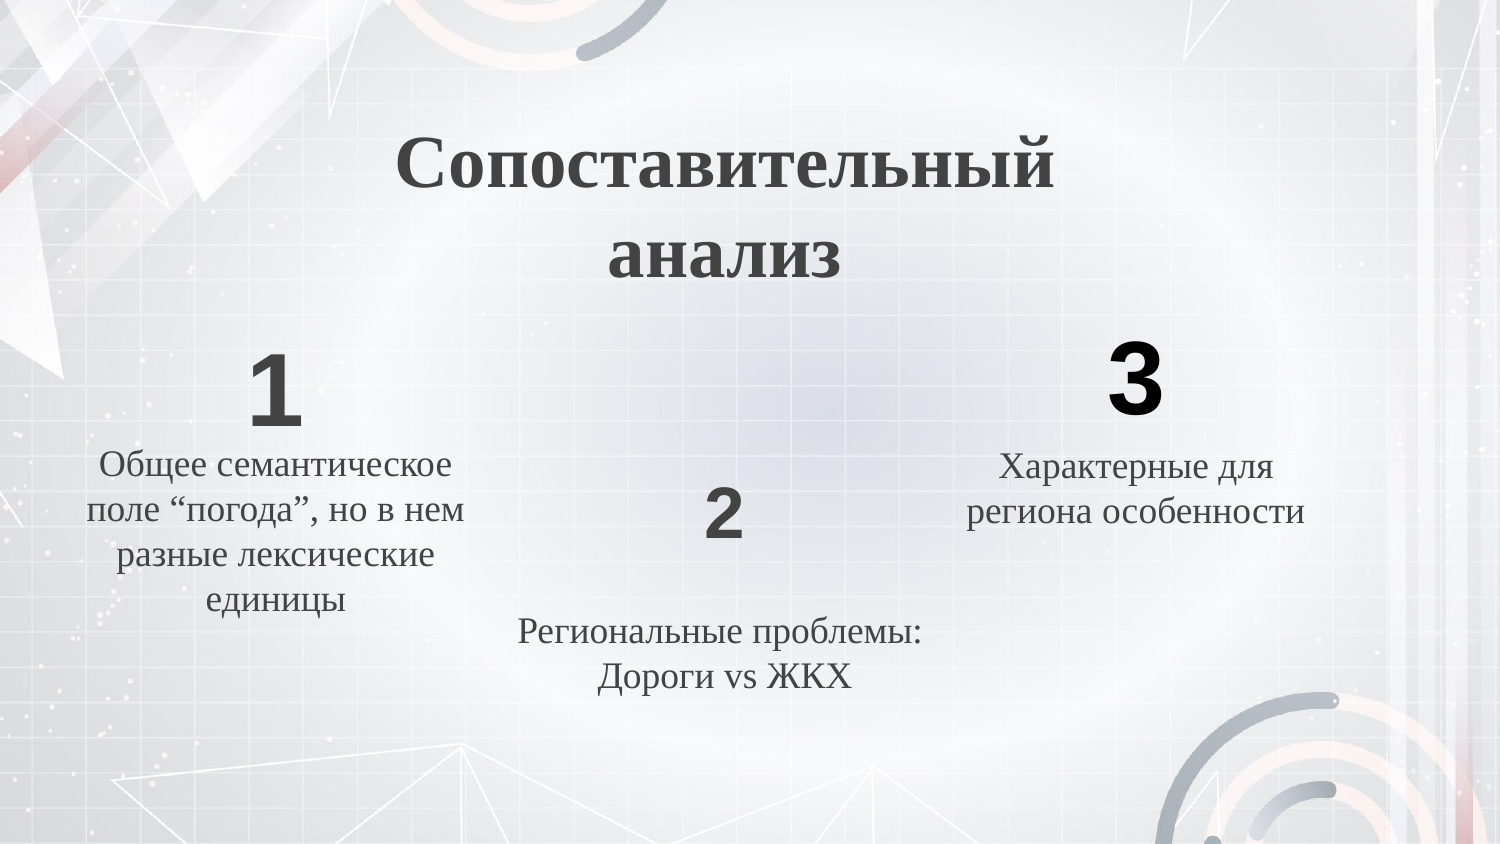

Сопоставительный анализ
1
3
Общее семантическое поле “погода”, но в нем разные лексические единицы

Характерные для региона особенности

2
Региональные проблемы:
Дороги vs ЖКХ